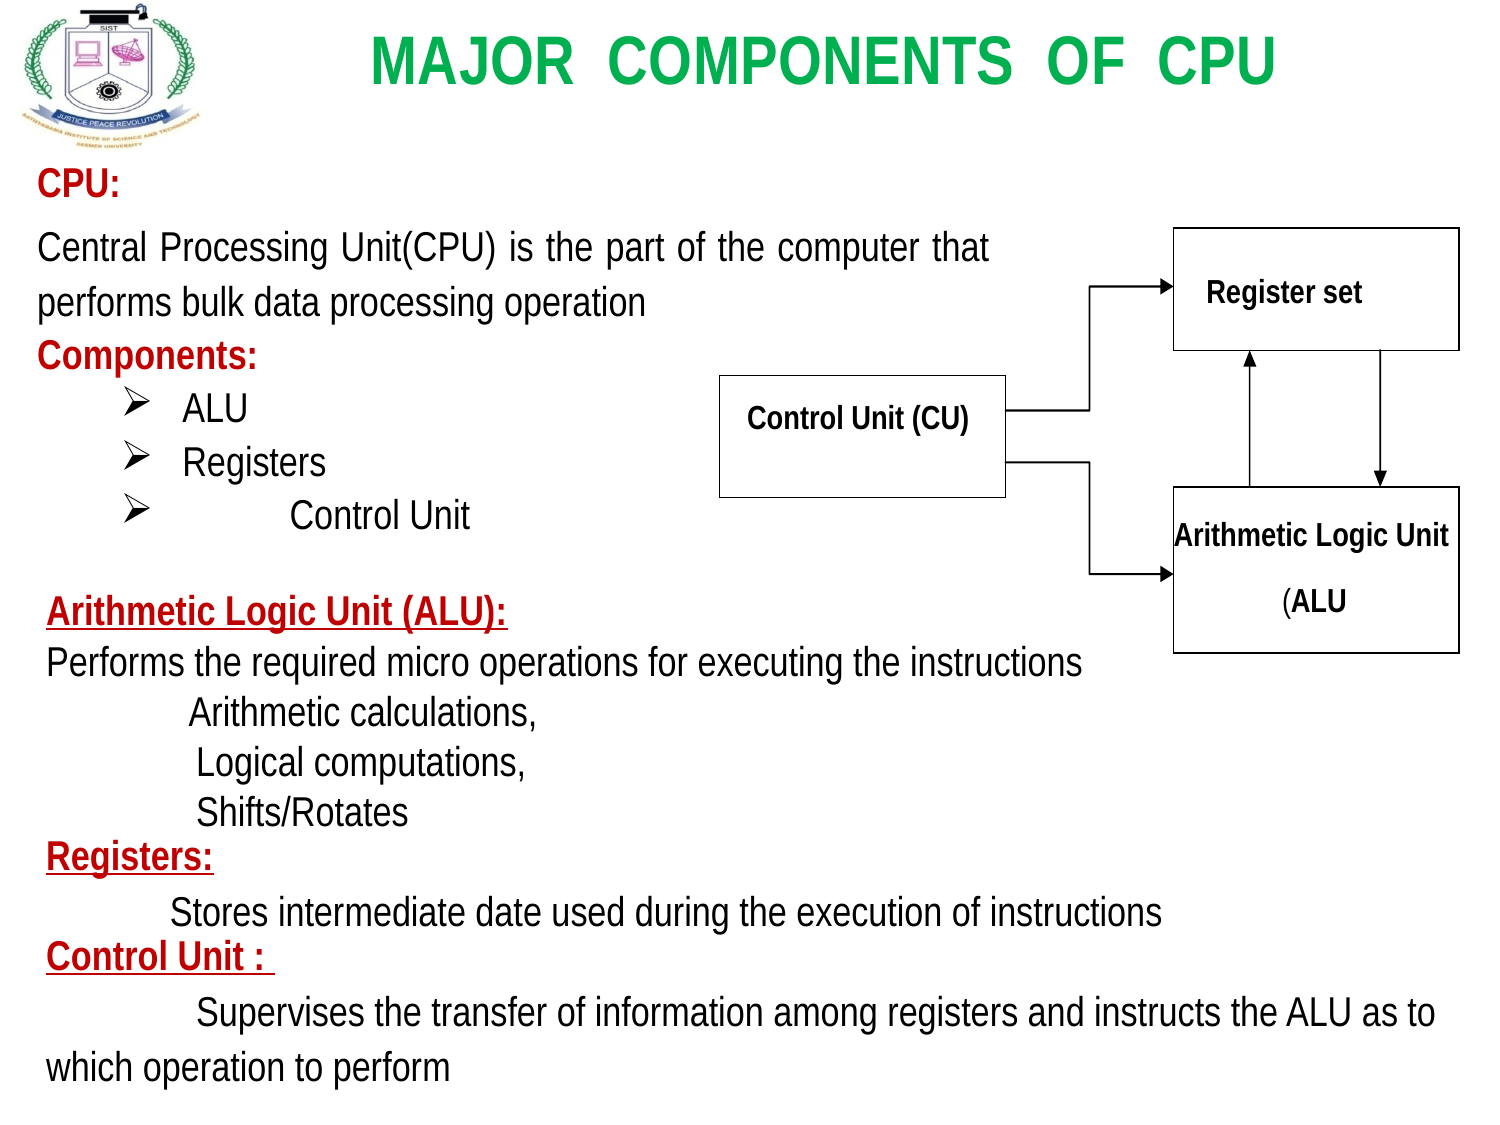

# MAJOR  COMPONENTS  OF  CPU
CPU:
Central Processing Unit(CPU) is the part of the computer that performs bulk data processing operation
Components:
   ALU
   Registers
	  Control Unit

Register set

Control Unit (CU)

Arithmetic Logic Unit
ALU
(

Arithmetic Logic Unit (ALU):
Performs the required micro operations for executing the instructions
               Arithmetic calculations,
	Logical computations,
	Shifts/Rotates
Registers:
             Stores intermediate date used during the execution of instructions
Control Unit :
	Supervises the transfer of information among registers and instructs the ALU as to which operation to perform